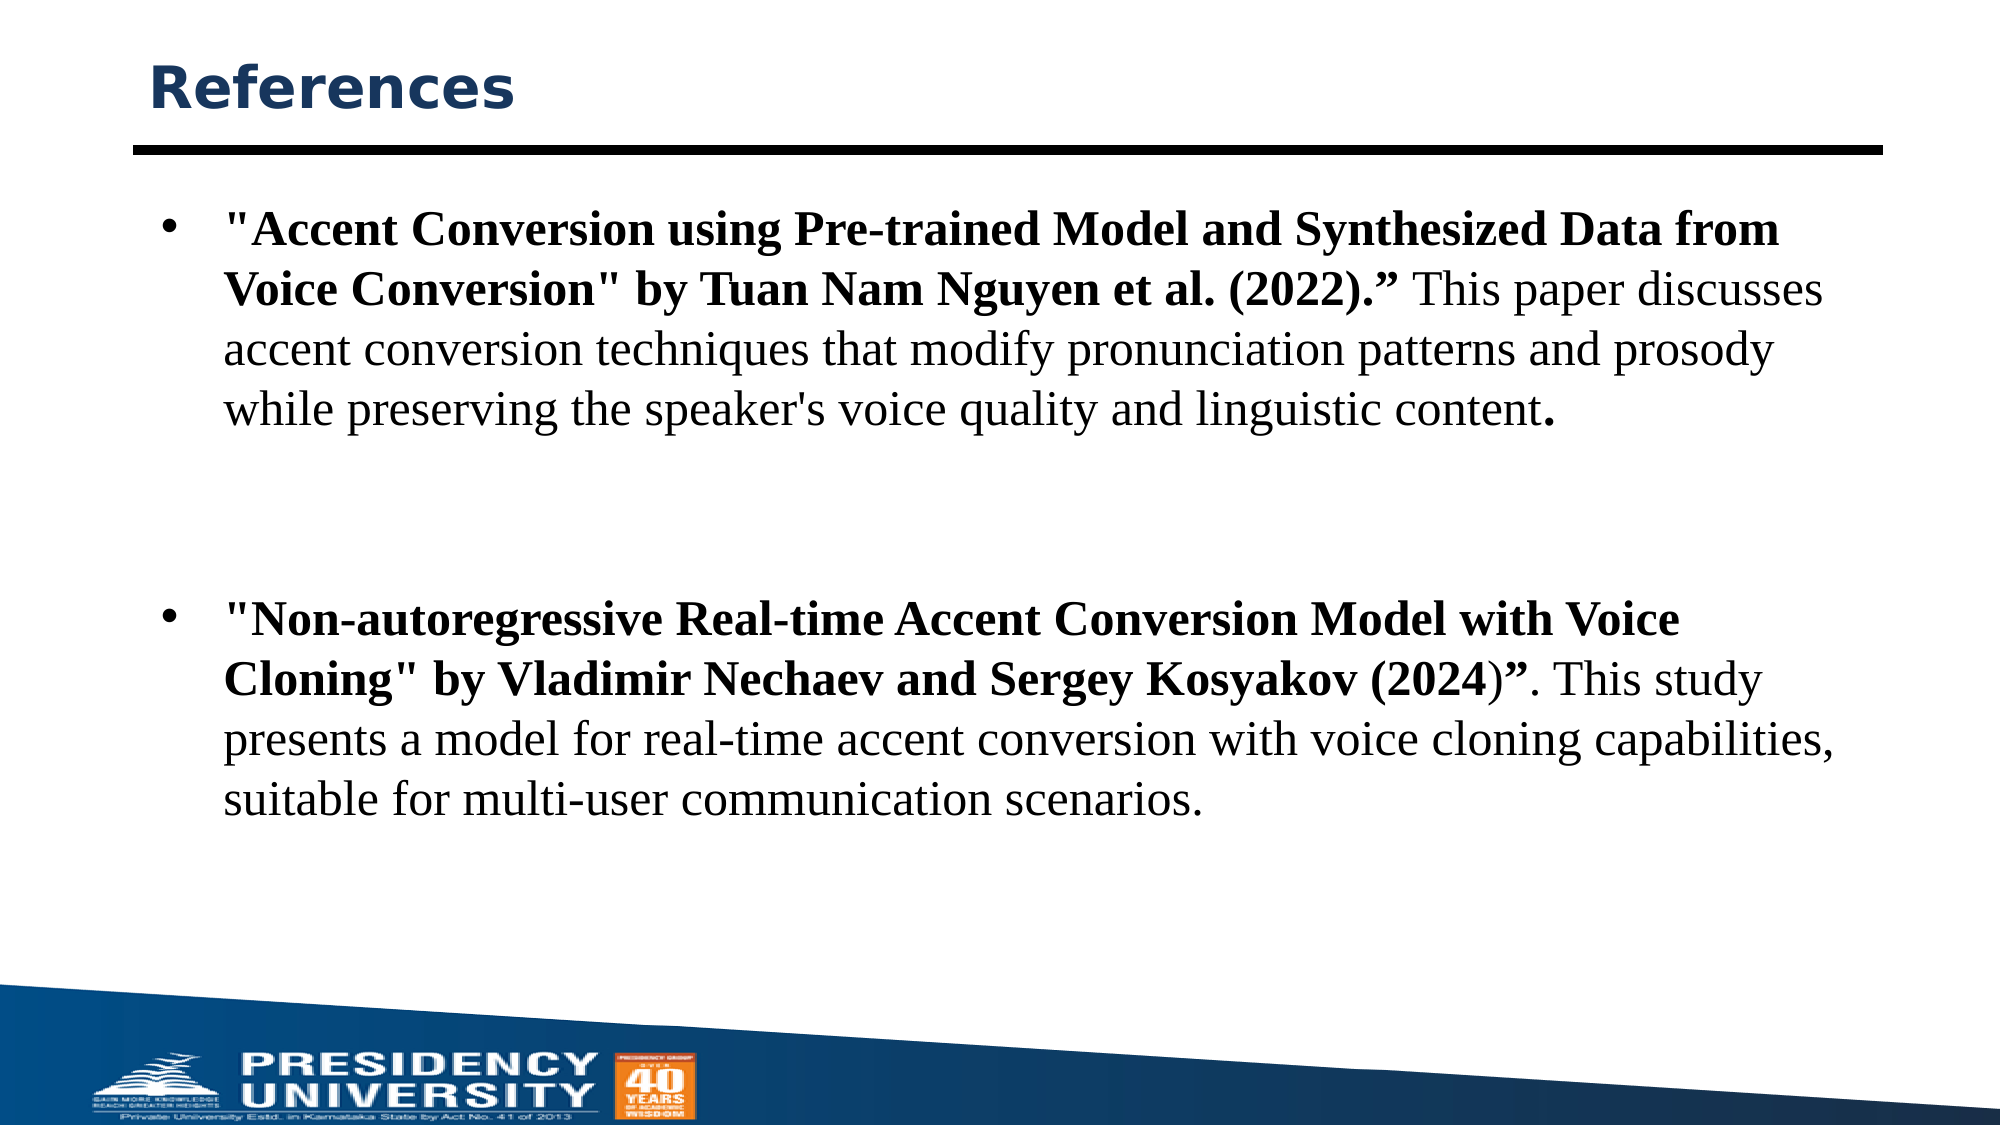

# References
"Accent Conversion using Pre-trained Model and Synthesized Data from Voice Conversion" by Tuan Nam Nguyen et al. (2022).” This paper discusses accent conversion techniques that modify pronunciation patterns and prosody while preserving the speaker's voice quality and linguistic content.

"Non-autoregressive Real-time Accent Conversion Model with Voice Cloning" by Vladimir Nechaev and Sergey Kosyakov (2024)”. This study presents a model for real-time accent conversion with voice cloning capabilities, suitable for multi-user communication scenarios.